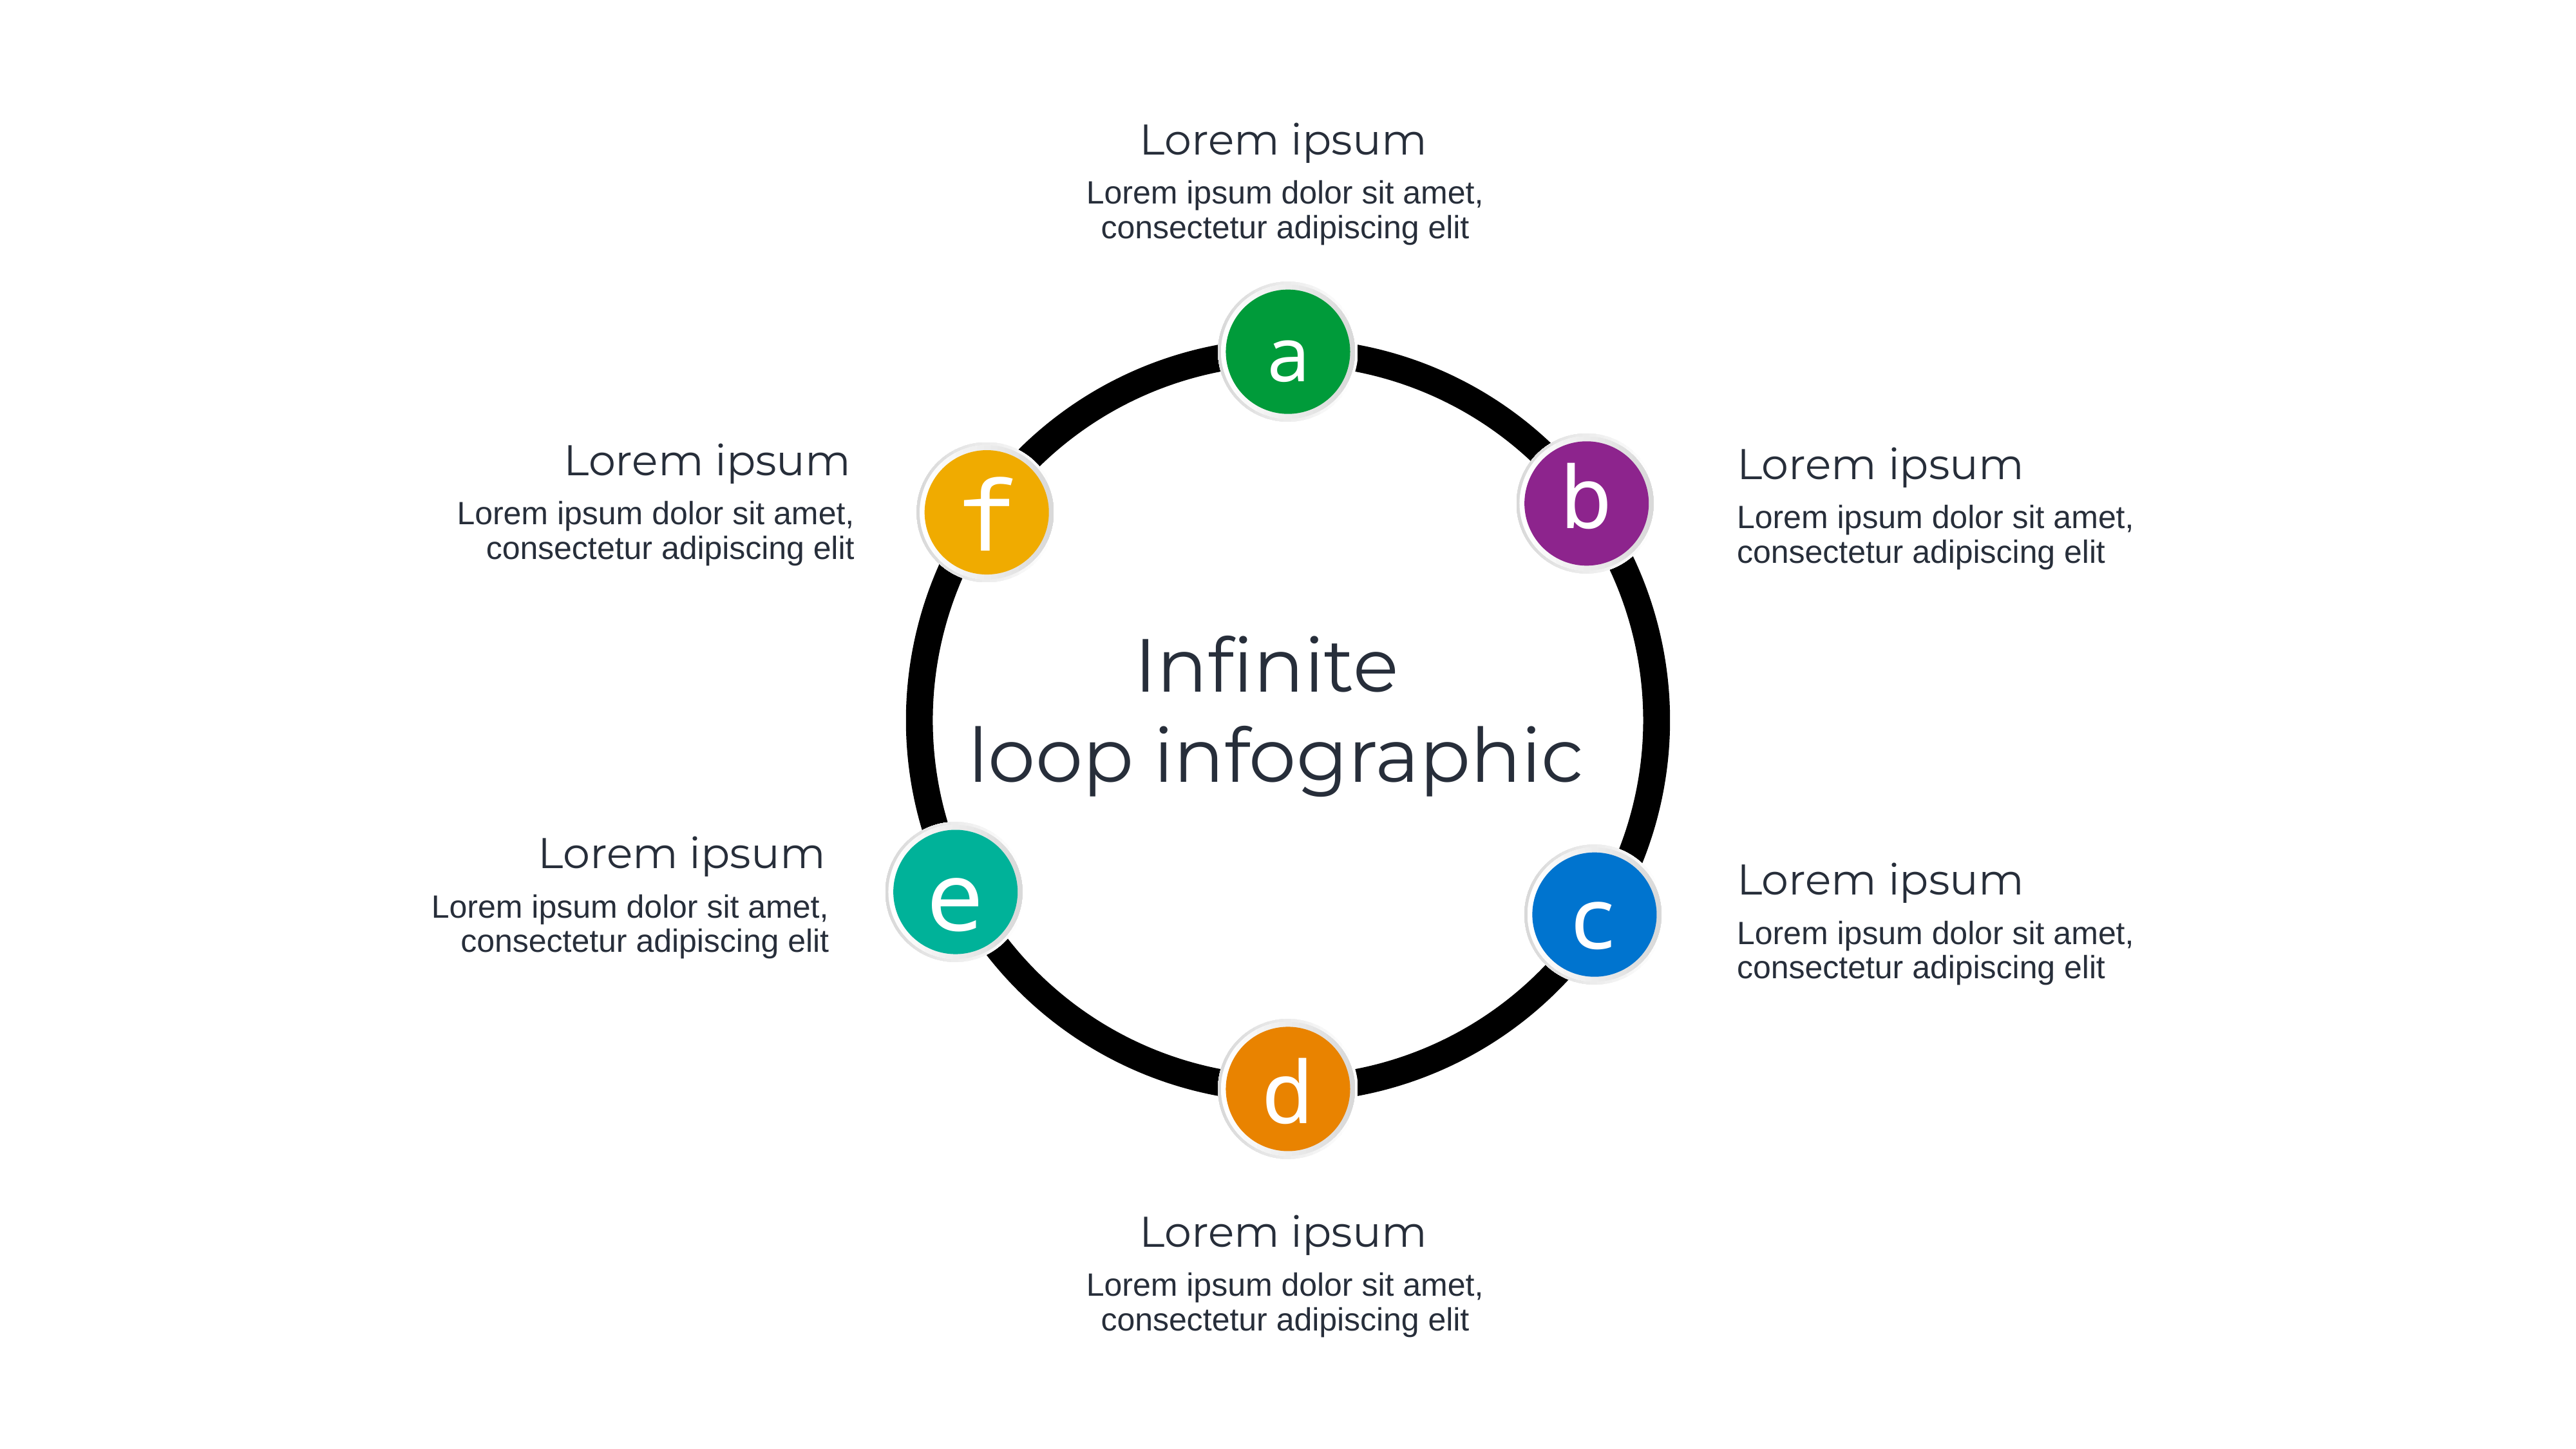

Lorem ipsum
Lorem ipsum dolor sit amet, consectetur adipiscing elit

a

b
Lorem ipsum
Lorem ipsum dolor sit amet, consectetur adipiscing elit
Lorem ipsum
Lorem ipsum dolor sit amet, consectetur adipiscing elit

f
Infinite
loop infographic

e
Lorem ipsum
Lorem ipsum dolor sit amet, consectetur adipiscing elit

c
Lorem ipsum
Lorem ipsum dolor sit amet, consectetur adipiscing elit

d
Lorem ipsum
Lorem ipsum dolor sit amet, consectetur adipiscing elit